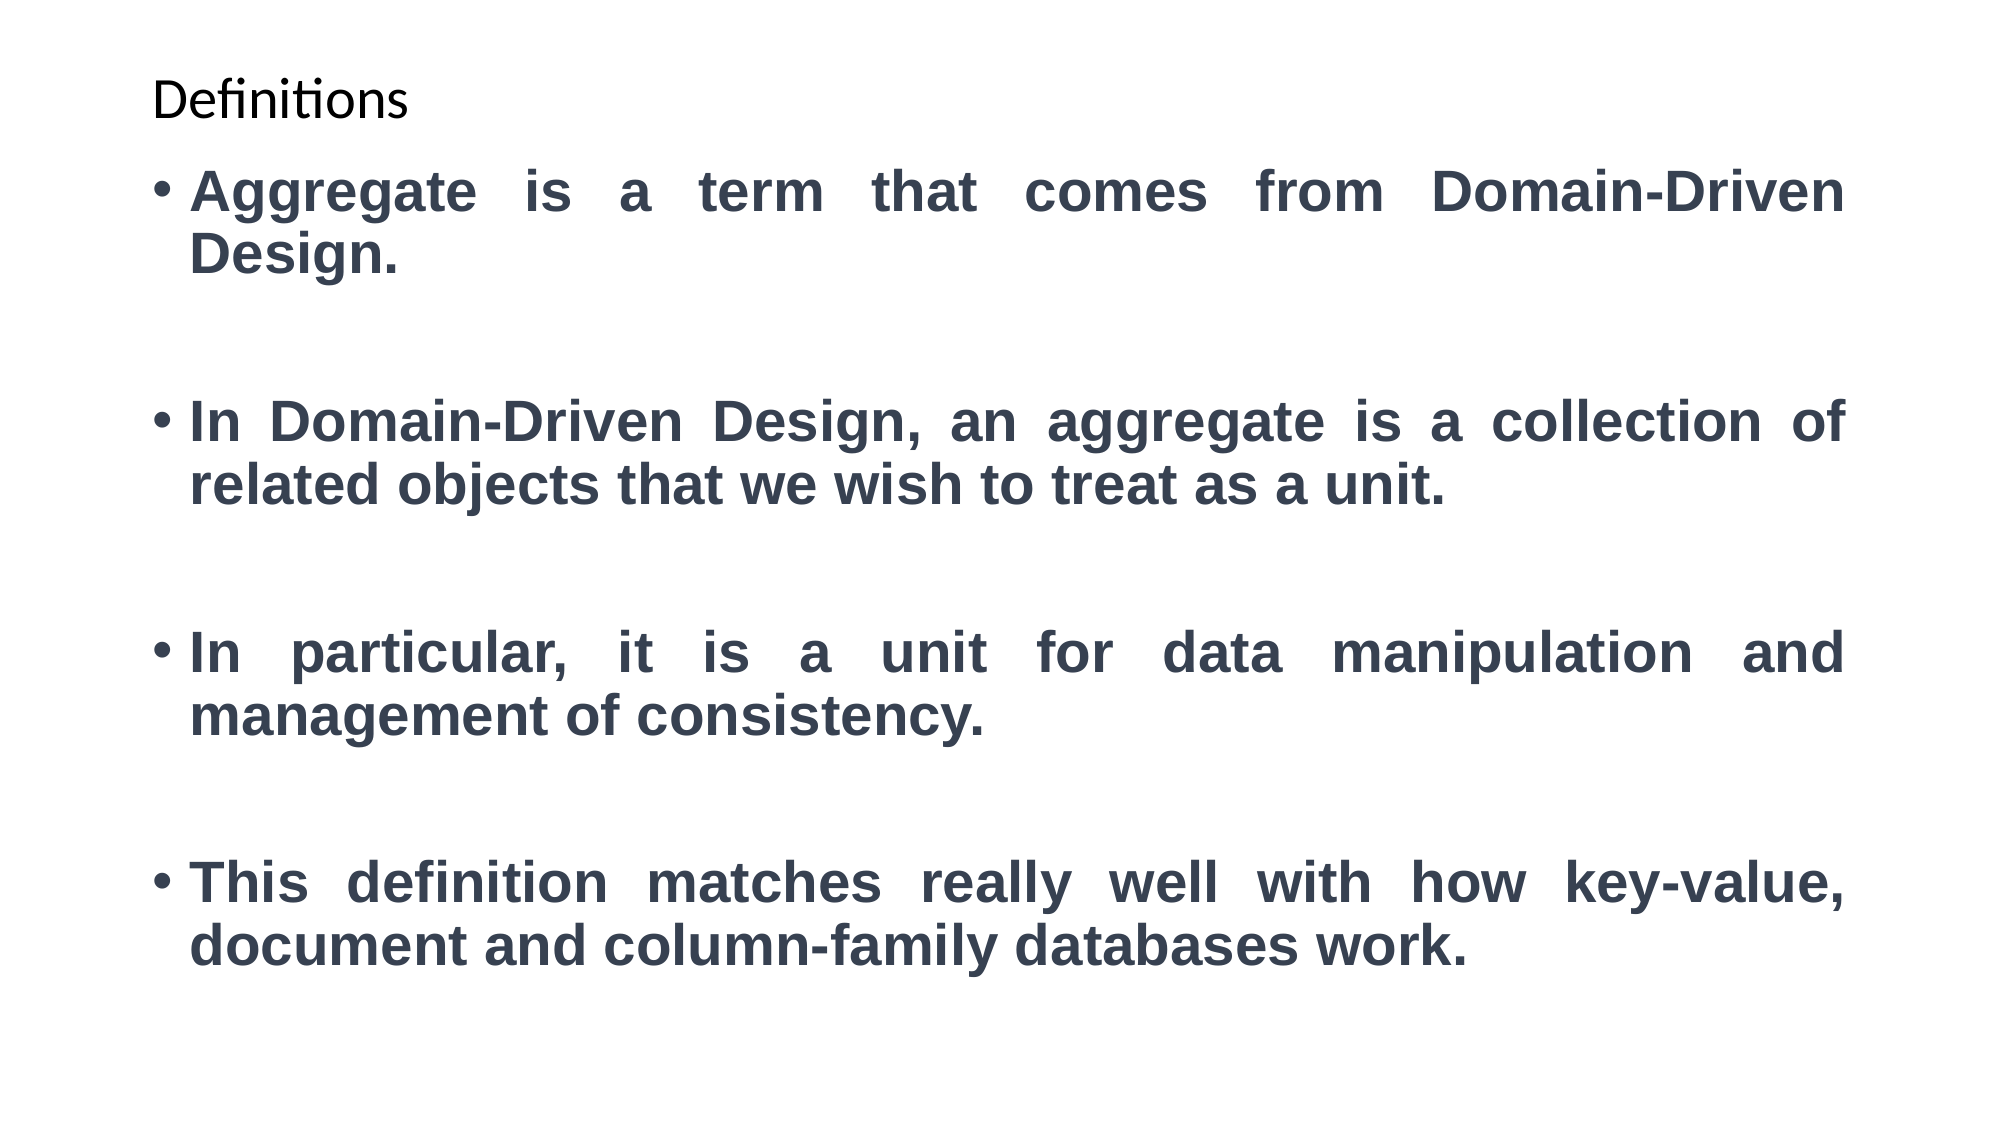

# Definitions
Aggregate is a term that comes from Domain-Driven Design.

In Domain-Driven Design, an aggregate is a collection of related objects that we wish to treat as a unit.

In particular, it is a unit for data manipulation and management of consistency.

This definition matches really well with how key-value, document and column-family databases work.